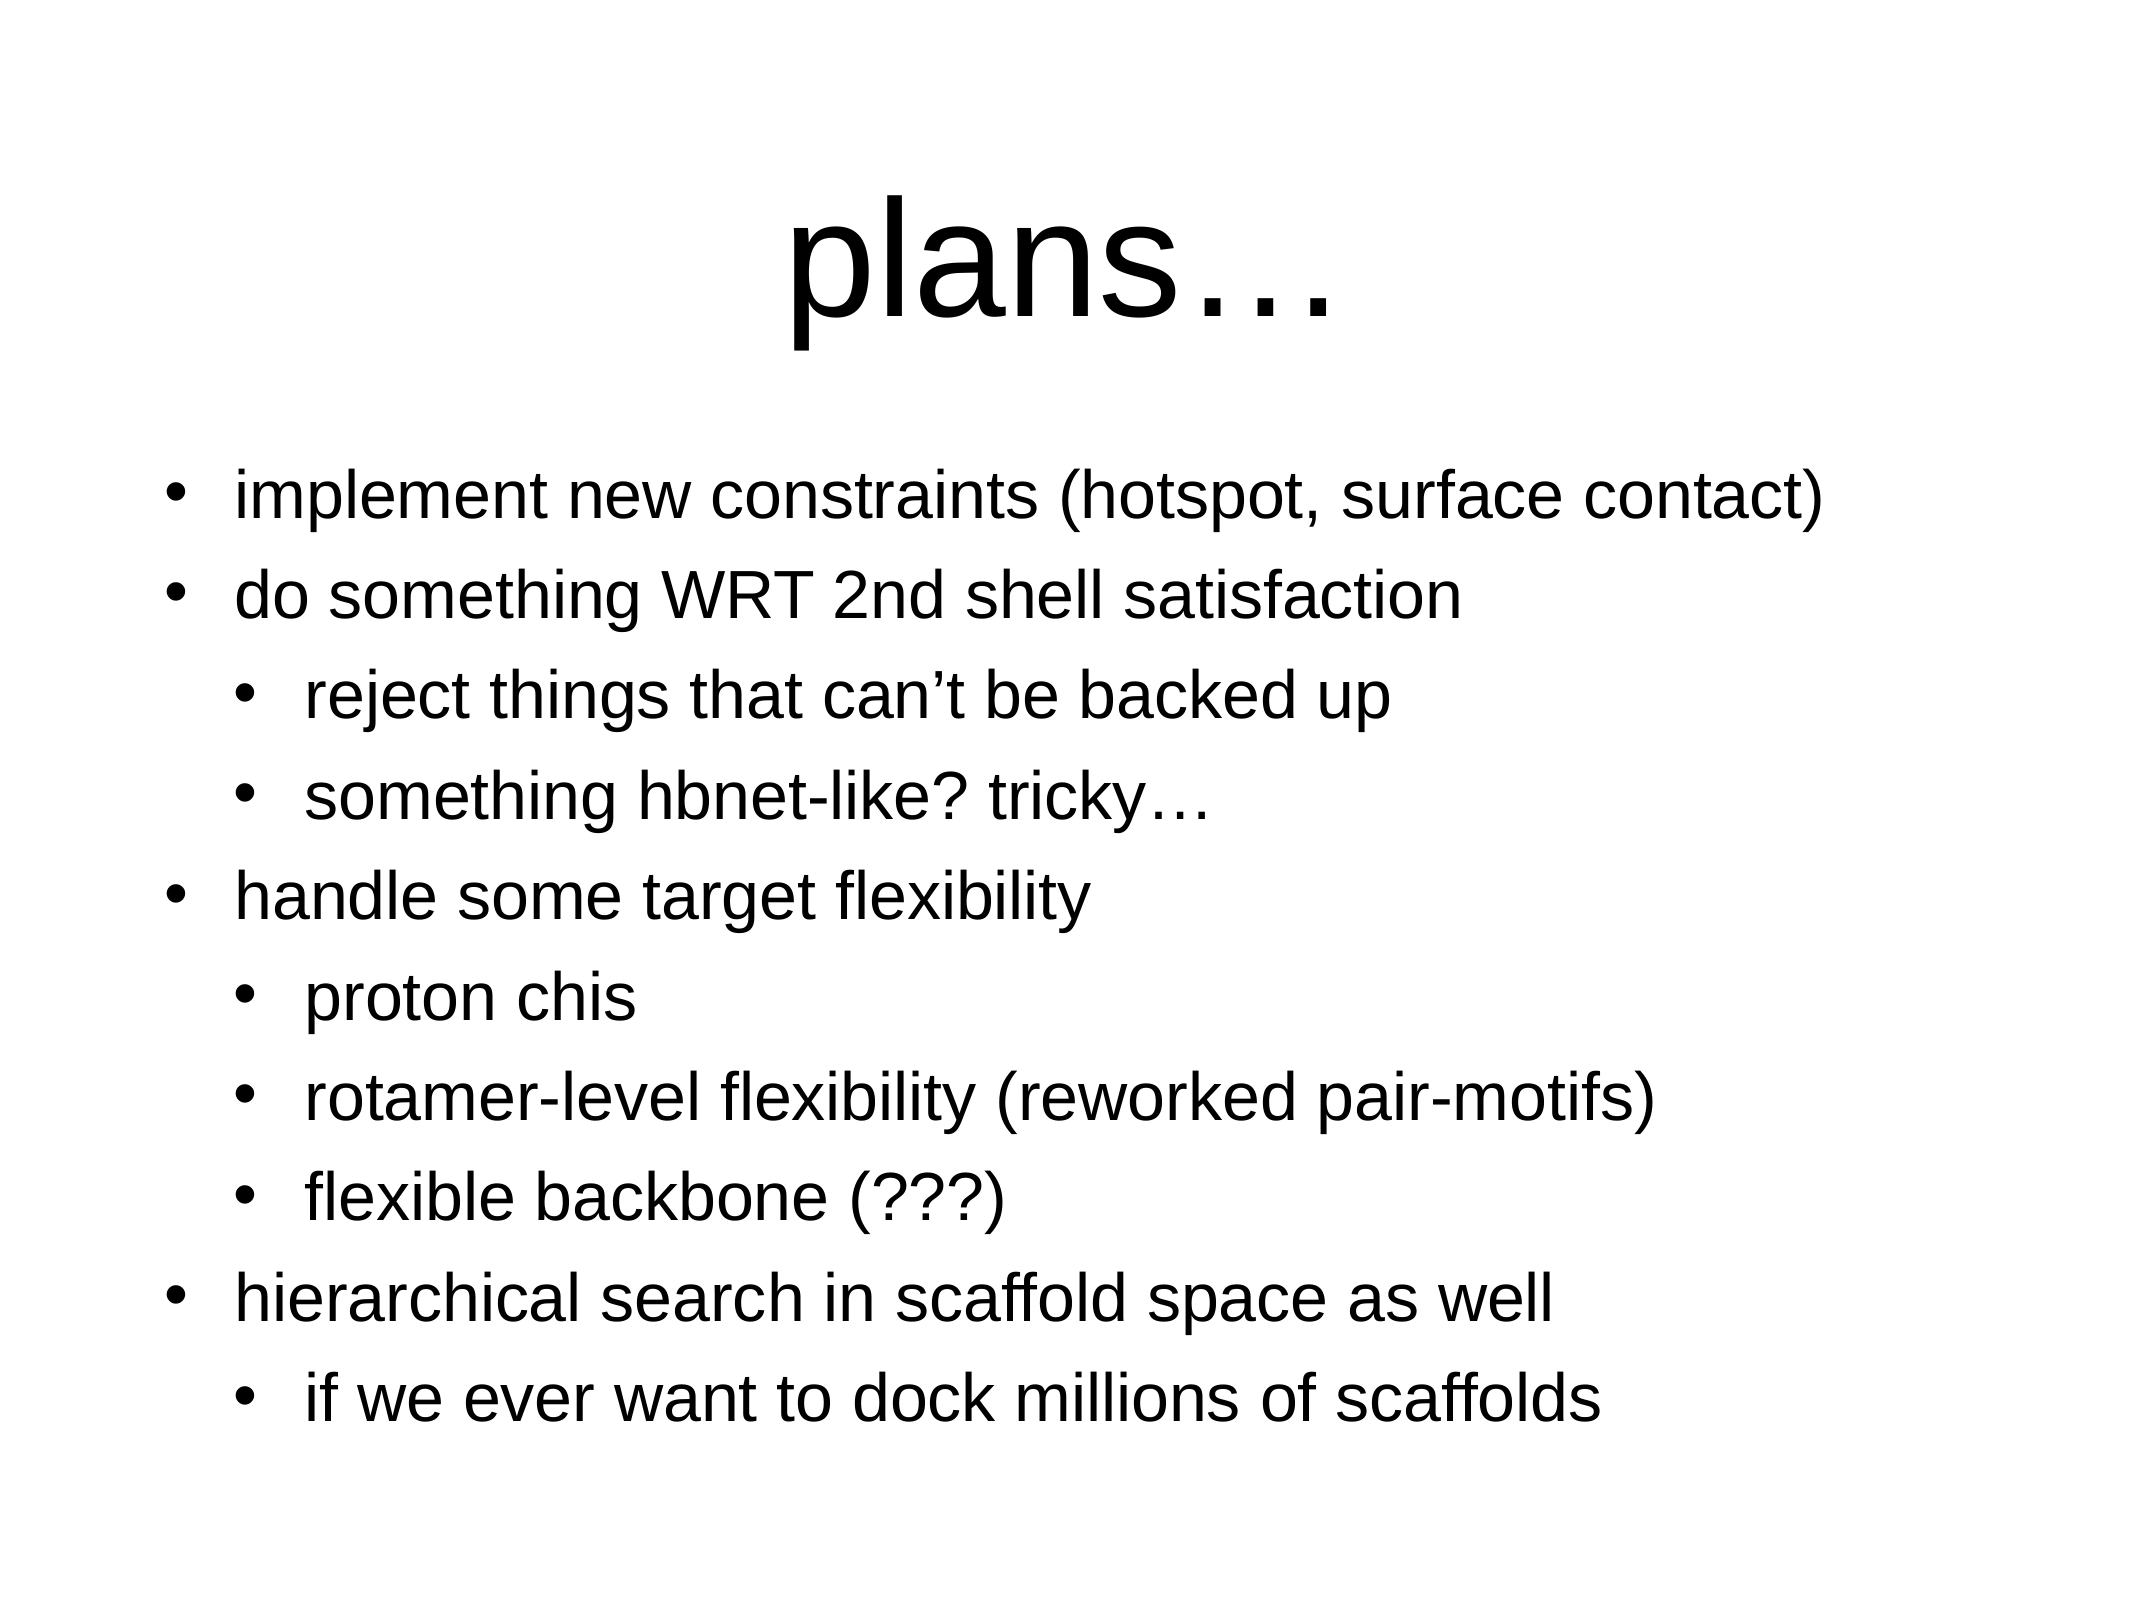

# plans…
implement new constraints (hotspot, surface contact)
do something WRT 2nd shell satisfaction
reject things that can’t be backed up
something hbnet-like? tricky…
handle some target flexibility
proton chis
rotamer-level flexibility (reworked pair-motifs)
flexible backbone (???)
hierarchical search in scaffold space as well
if we ever want to dock millions of scaffolds